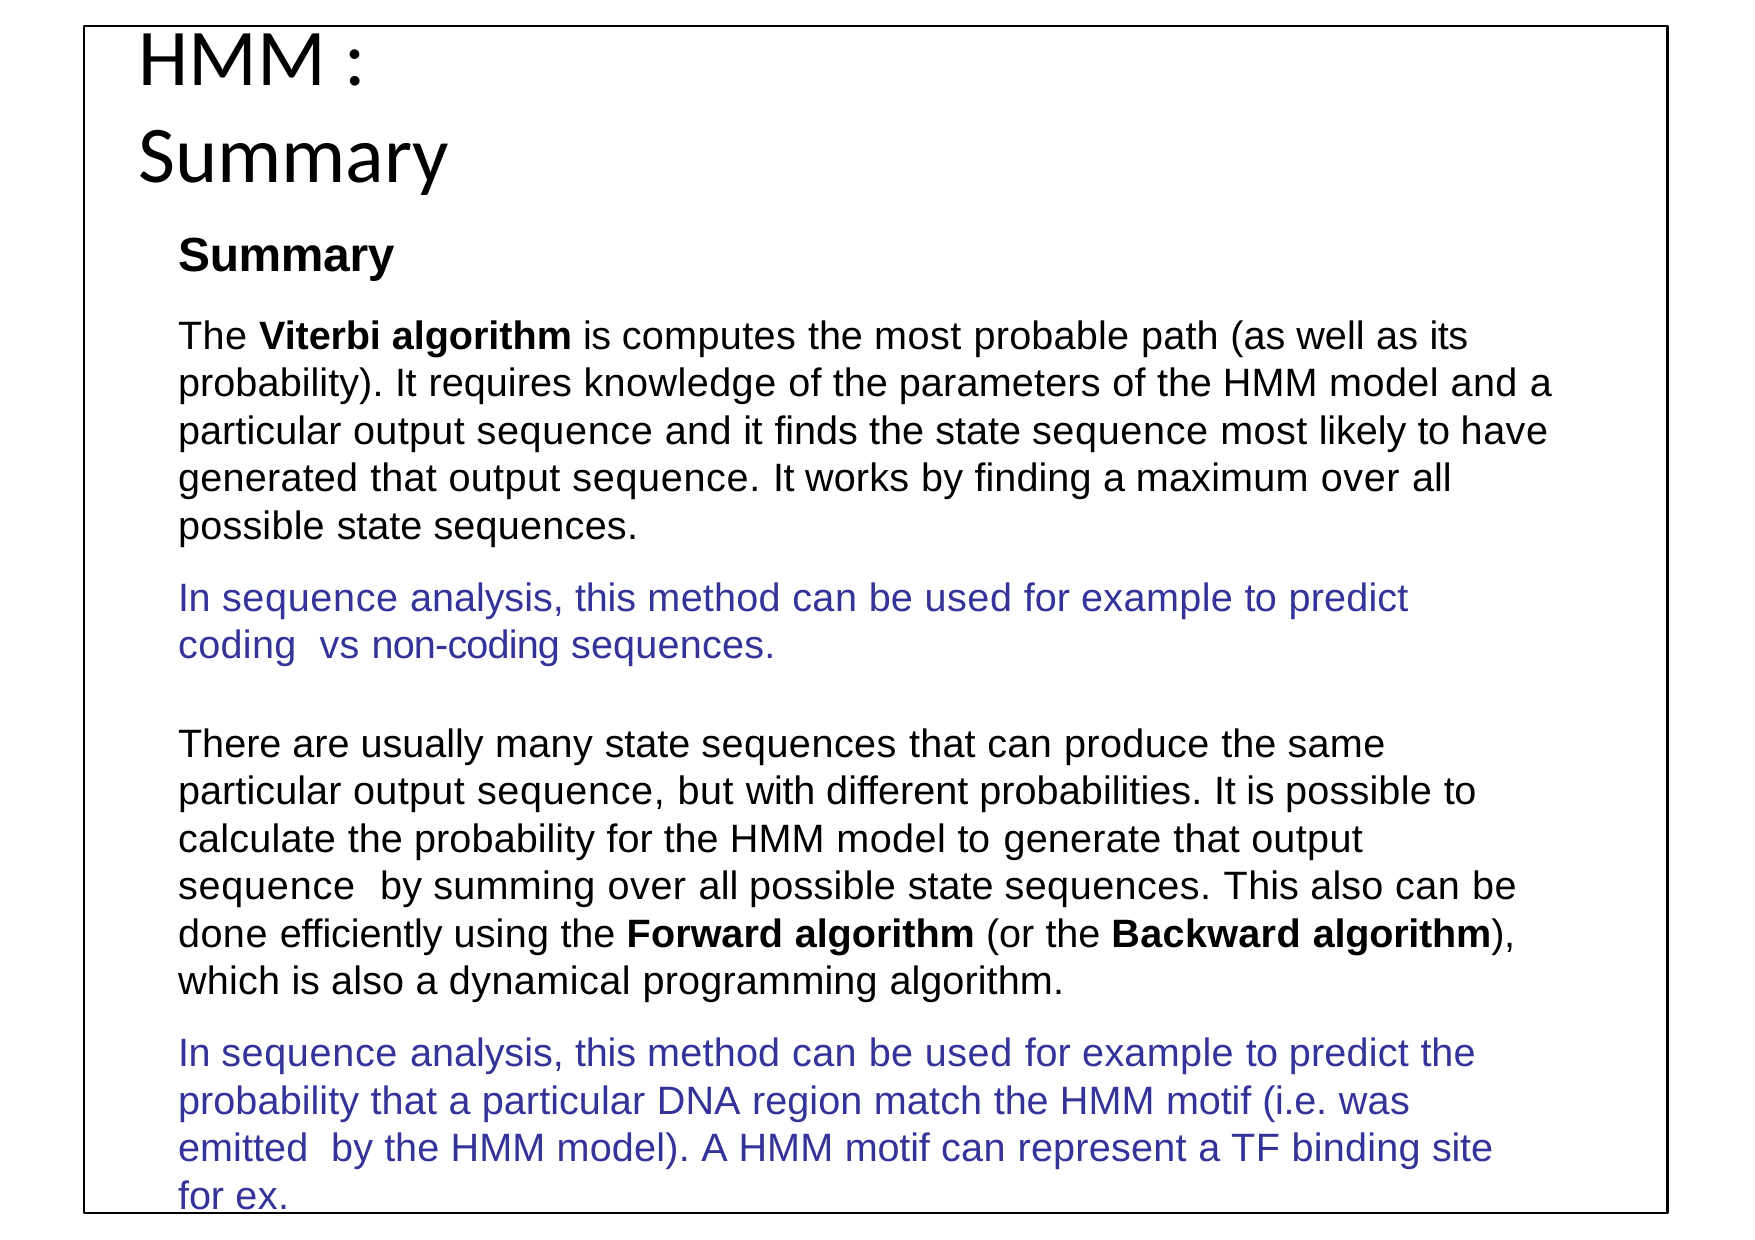

# HMM : Summary
Summary
The Viterbi algorithm is computes the most probable path (as well as its probability). It requires knowledge of the parameters of the HMM model and a particular output sequence and it finds the state sequence most likely to have generated that output sequence. It works by finding a maximum over all possible state sequences.
In sequence analysis, this method can be used for example to predict coding  vs non-­coding sequences.

There are usually many state sequences that can produce the same  particular output sequence, but with different probabilities. It is possible to  calculate the probability for the HMM model to generate that output sequence  by summing over all possible state sequences. This also can be  done efficiently using the Forward algorithm (or the Backward algorithm),  which is also a dynamical programming algorithm.
In sequence analysis, this method can be used for example to predict the  probability that a particular DNA region match the HMM motif (i.e. was emitted  by the HMM model). A HMM motif can represent a TF binding site for ex.